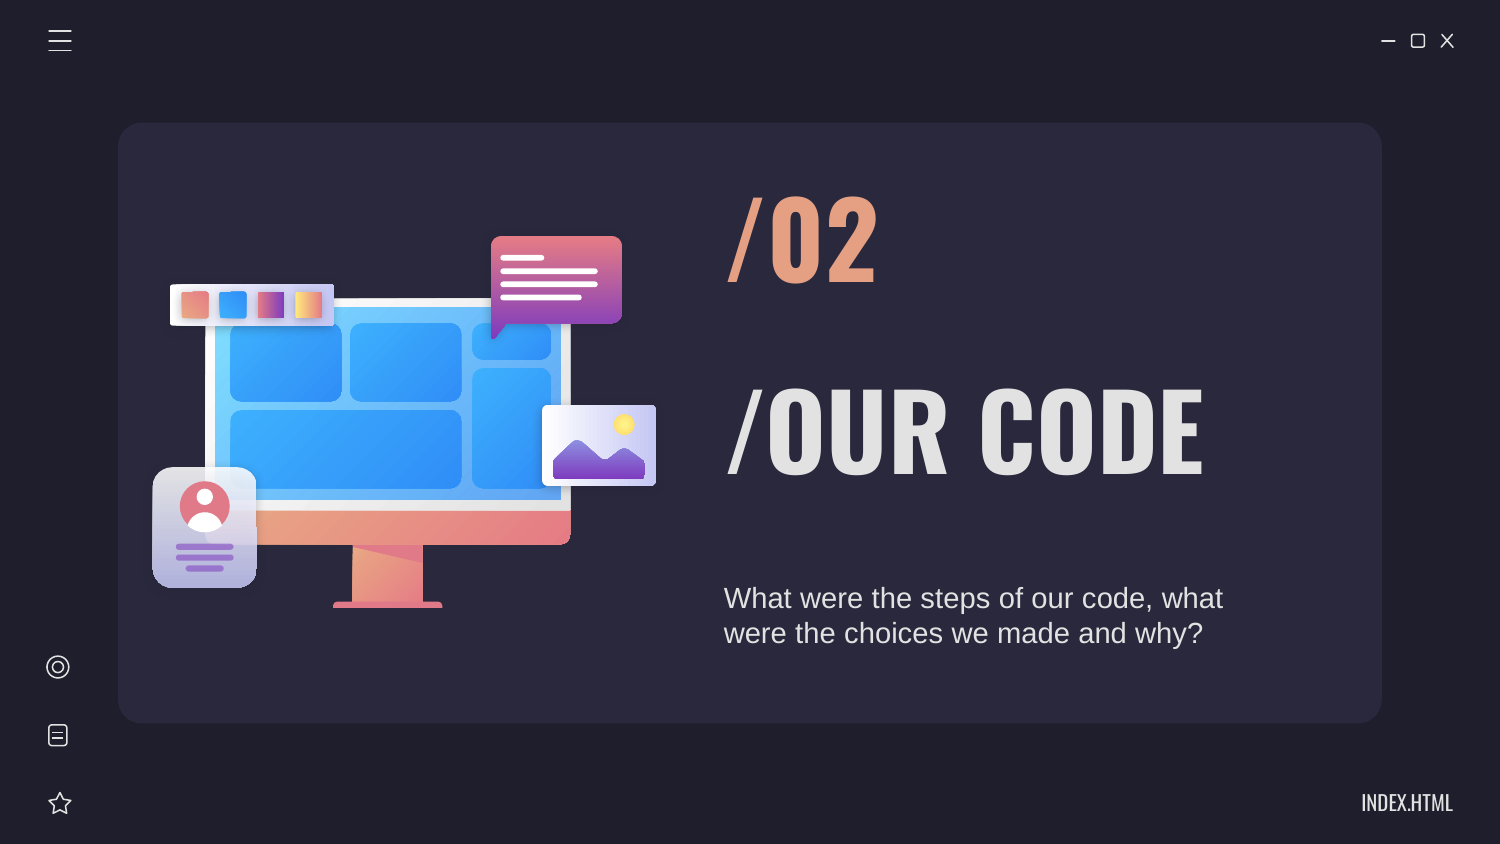

/02

# /OUR CODE

What were the steps of our code, what were the choices we made and why?

INDEX.HTML